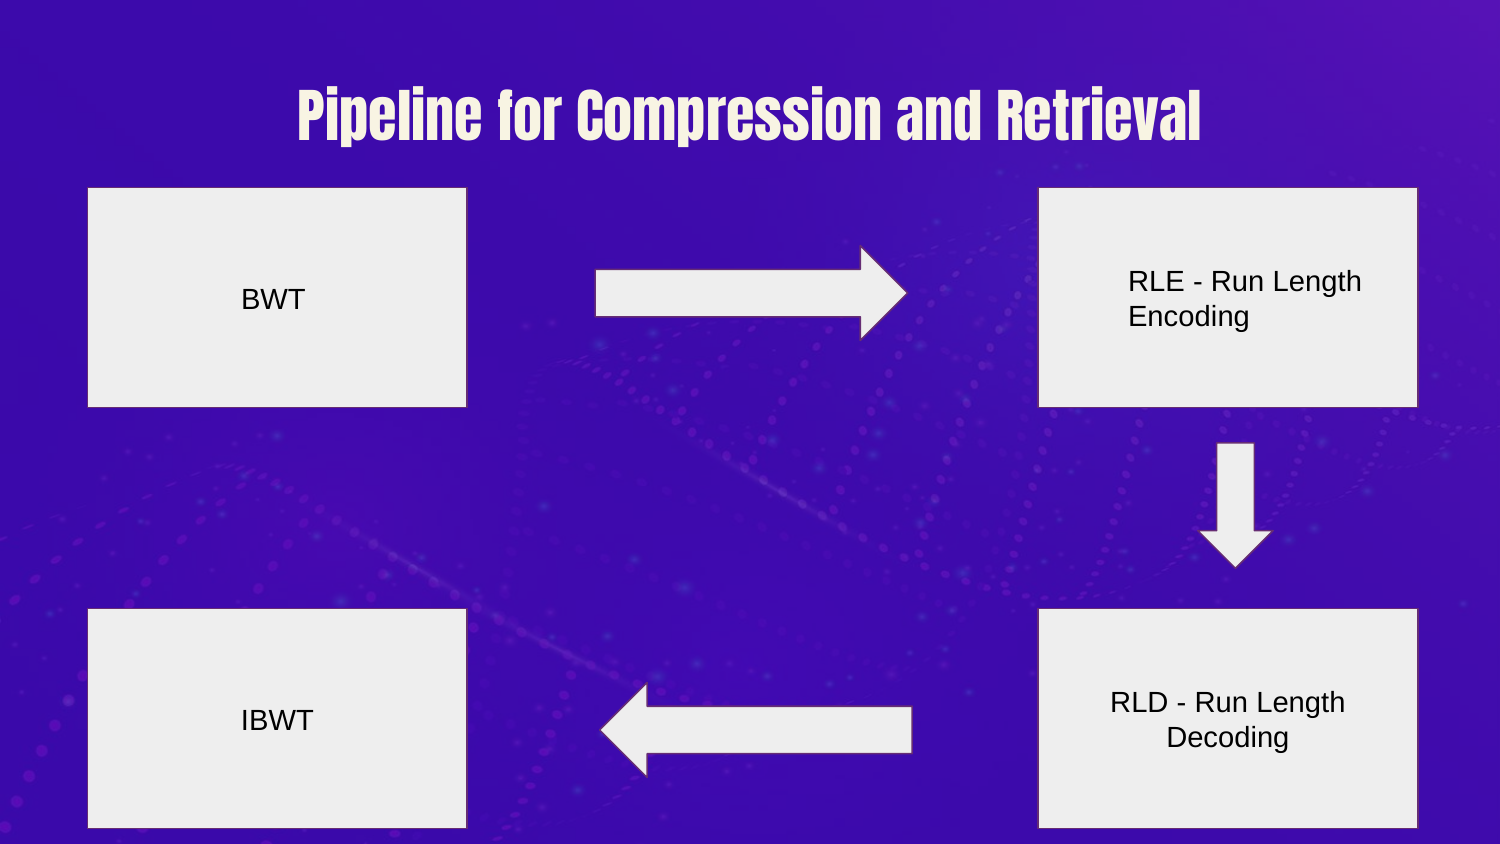

# Pipeline for Compression and Retrieval
BWT
RLE - Run Length Encoding

IBWT
RLD - Run Length Decoding